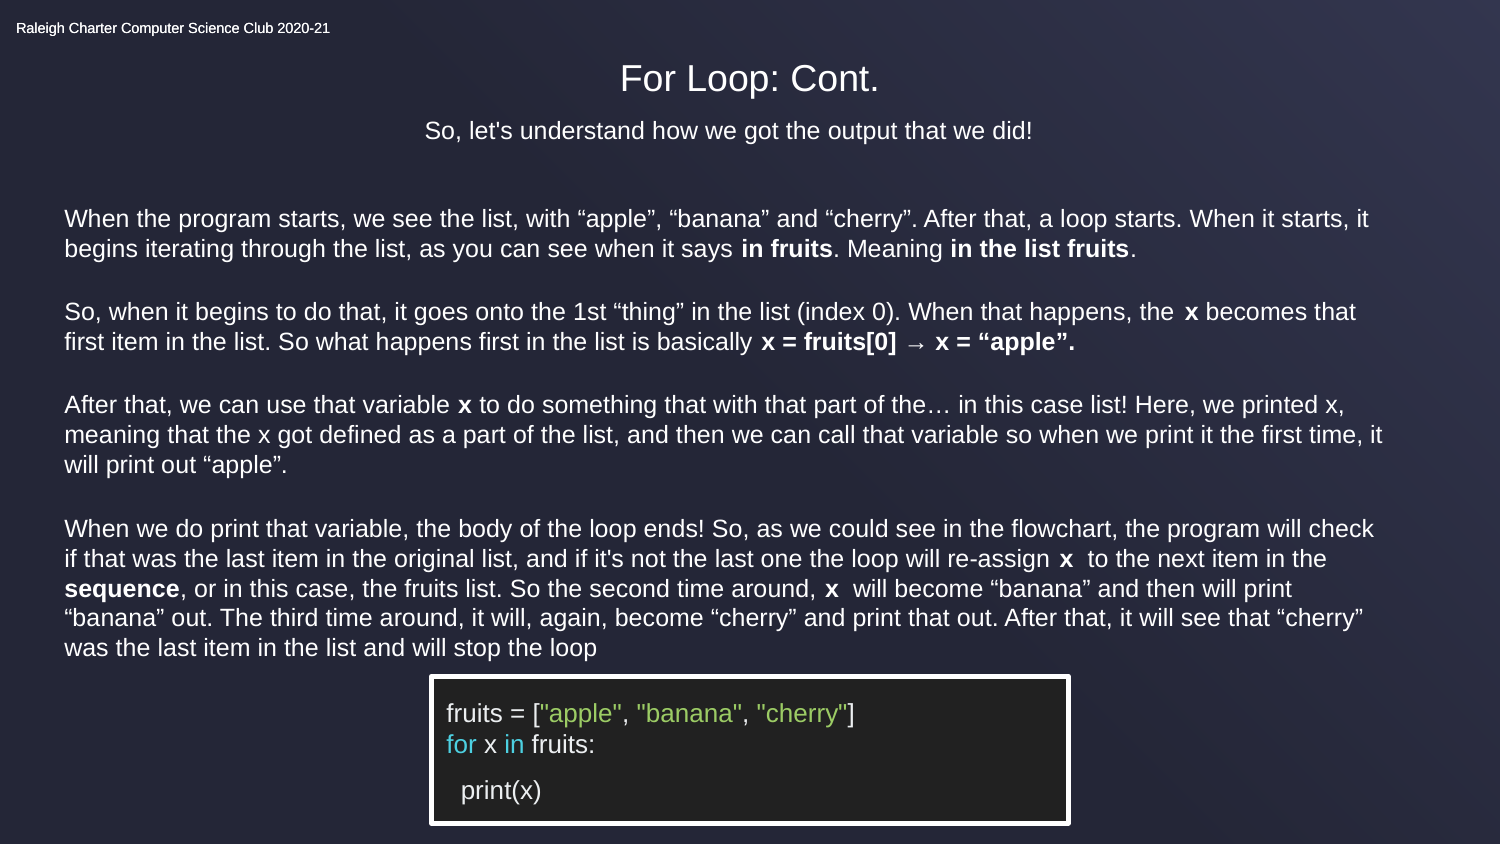

For Loop: Cont.
So, let's understand how we got the output that we did!
When the program starts, we see the list, with “apple”, “banana” and “cherry”. After that, a loop starts. When it starts, it begins iterating through the list, as you can see when it says in fruits. Meaning in the list fruits.
So, when it begins to do that, it goes onto the 1st “thing” in the list (index 0). When that happens, the x becomes that first item in the list. So what happens first in the list is basically x = fruits[0] → x = “apple”.
After that, we can use that variable x to do something that with that part of the… in this case list! Here, we printed x, meaning that the x got defined as a part of the list, and then we can call that variable so when we print it the first time, it will print out “apple”.
When we do print that variable, the body of the loop ends! So, as we could see in the flowchart, the program will check if that was the last item in the original list, and if it's not the last one the loop will re-assign x  to the next item in the sequence, or in this case, the fruits list. So the second time around, x  will become “banana” and then will print “banana” out. The third time around, it will, again, become “cherry” and print that out. After that, it will see that “cherry” was the last item in the list and will stop the loop

fruits = ["apple", "banana", "cherry"]
for x in fruits:
  print(x)